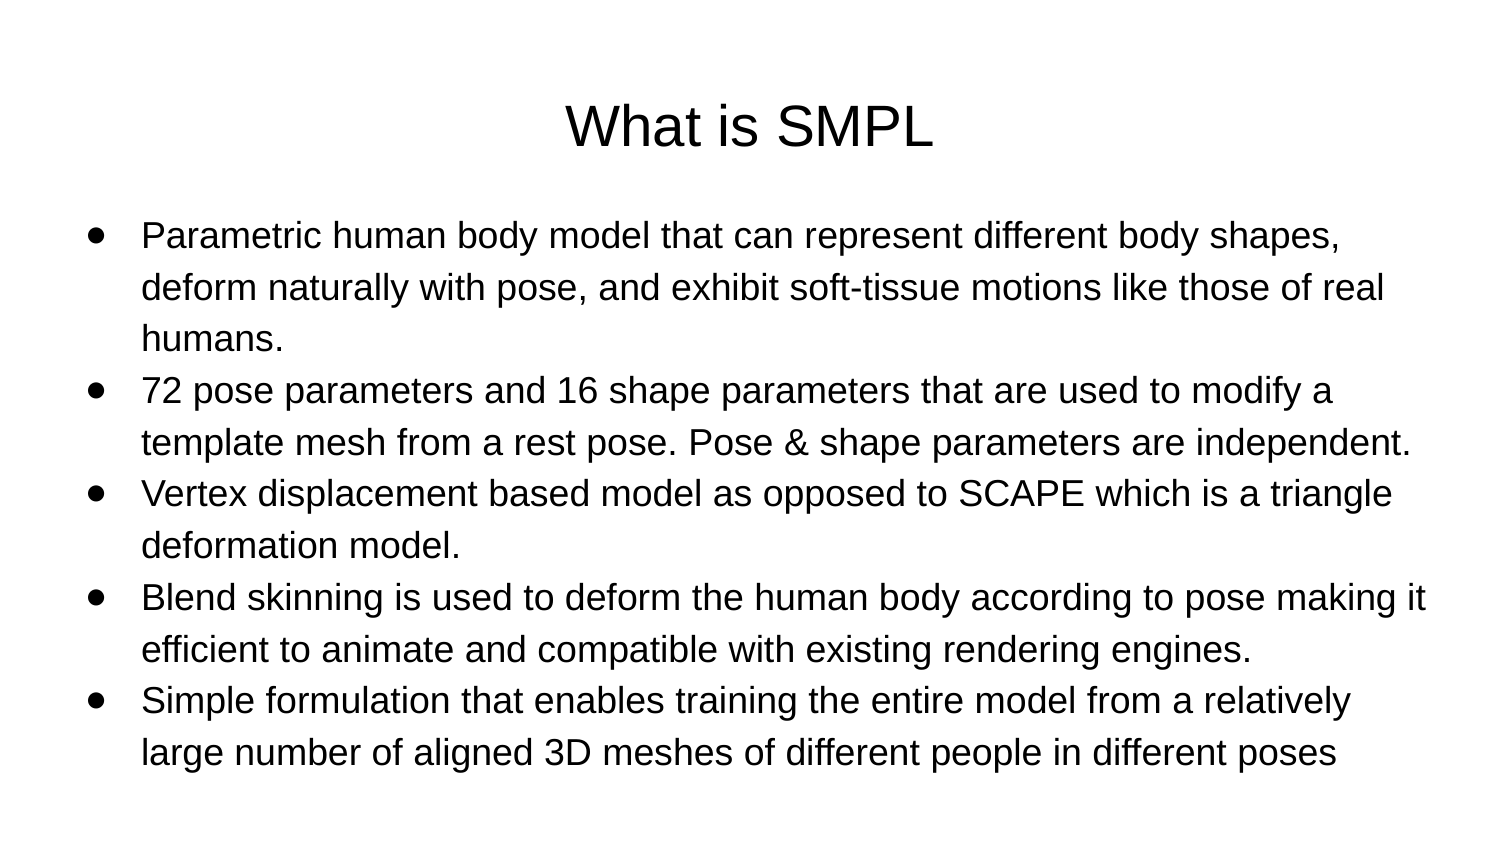

# What is SMPL
Parametric human body model that can represent different body shapes, deform naturally with pose, and exhibit soft-tissue motions like those of real humans.
72 pose parameters and 16 shape parameters that are used to modify a template mesh from a rest pose. Pose & shape parameters are independent.
Vertex displacement based model as opposed to SCAPE which is a triangle deformation model.
Blend skinning is used to deform the human body according to pose making it efficient to animate and compatible with existing rendering engines.
Simple formulation that enables training the entire model from a relatively large number of aligned 3D meshes of different people in different poses